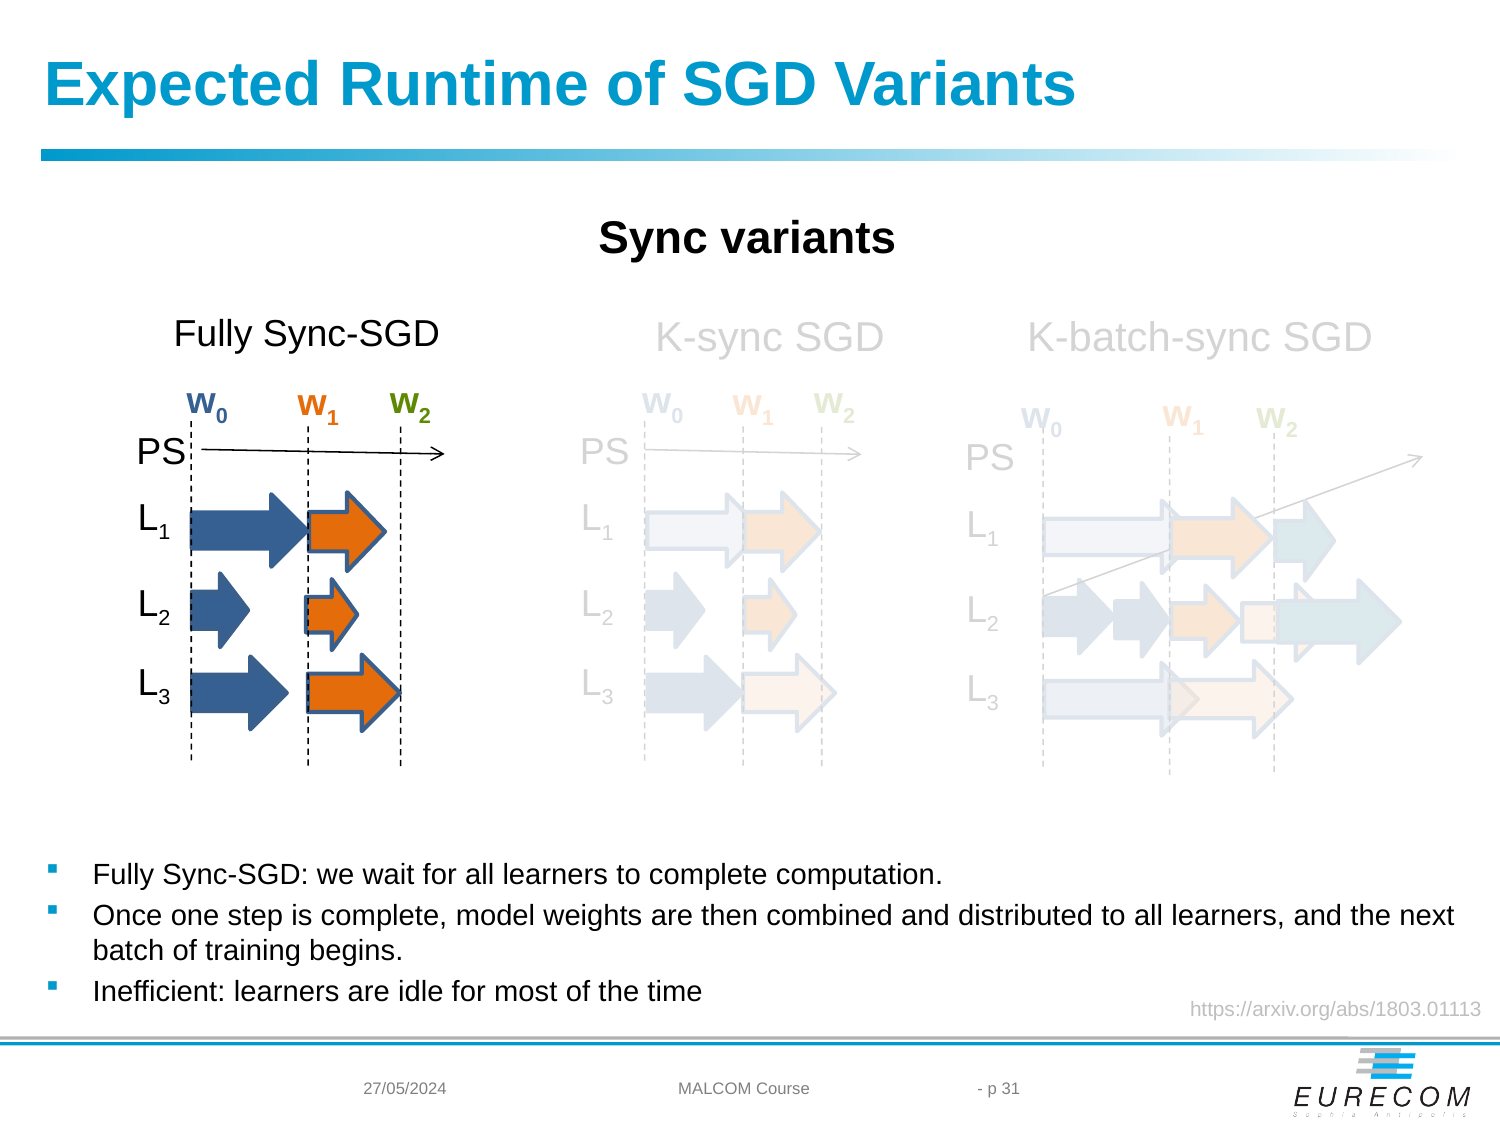

Expected Runtime of SGD Variants
Sync variants
Fully Sync-SGD
K-batch-sync SGD
K-sync SGD

w0
w2
w0
w2
w1
w1
w1
w0
w2
PS
PS
PS
L1
L1
L1

L2
L2

L2

L3
L3

L3

Fully Sync-SGD: we wait for all learners to complete computation.
Once one step is complete, model weights are then combined and distributed to all learners, and the next batch of training begins.
Inefficient: learners are idle for most of the time
https://arxiv.org/abs/1803.01113
27/05/2024
MALCOM Course
- p 31